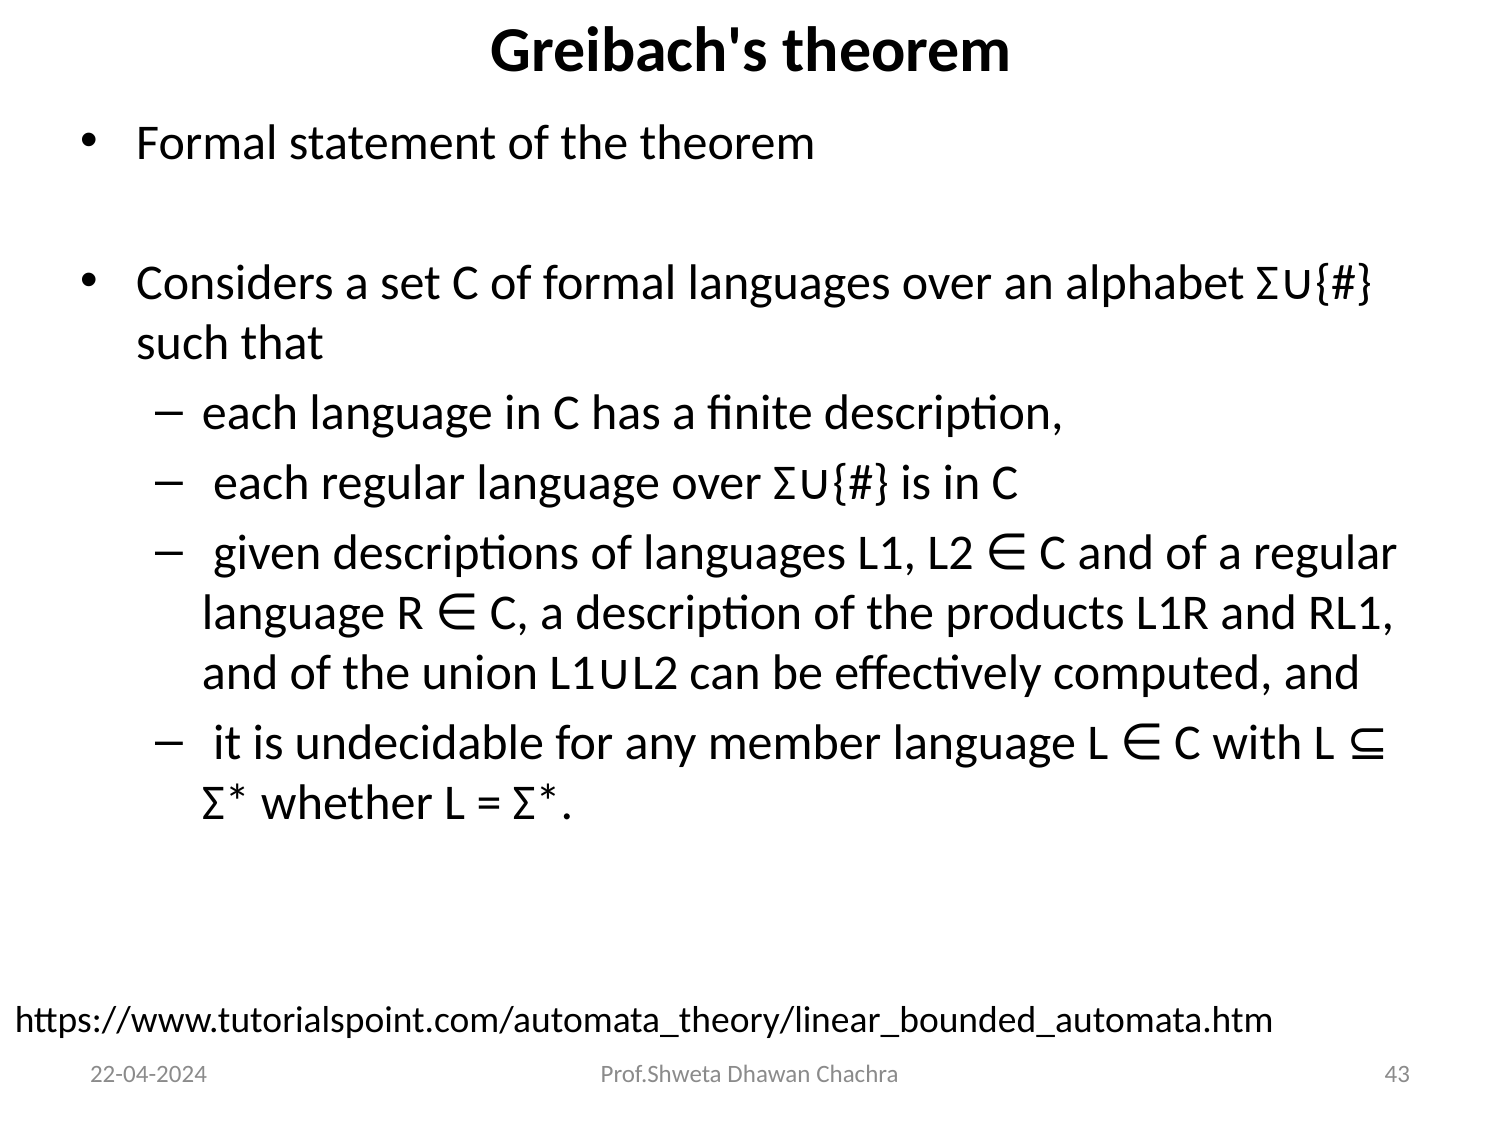

# Greibach's theorem
Formal statement of the theorem

Considers a set C of formal languages over an alphabet Σ∪{#} such that
each language in C has a finite description,
 each regular language over Σ∪{#} is in C
 given descriptions of languages L1, L2 ∈ C and of a regular language R ∈ C, a description of the products L1R and RL1, and of the union L1∪L2 can be effectively computed, and
 it is undecidable for any member language L ∈ C with L ⊆ Σ* whether L = Σ*.

https://www.tutorialspoint.com/automata_theory/linear_bounded_automata.htm
22-04-2024
Prof.Shweta Dhawan Chachra
43